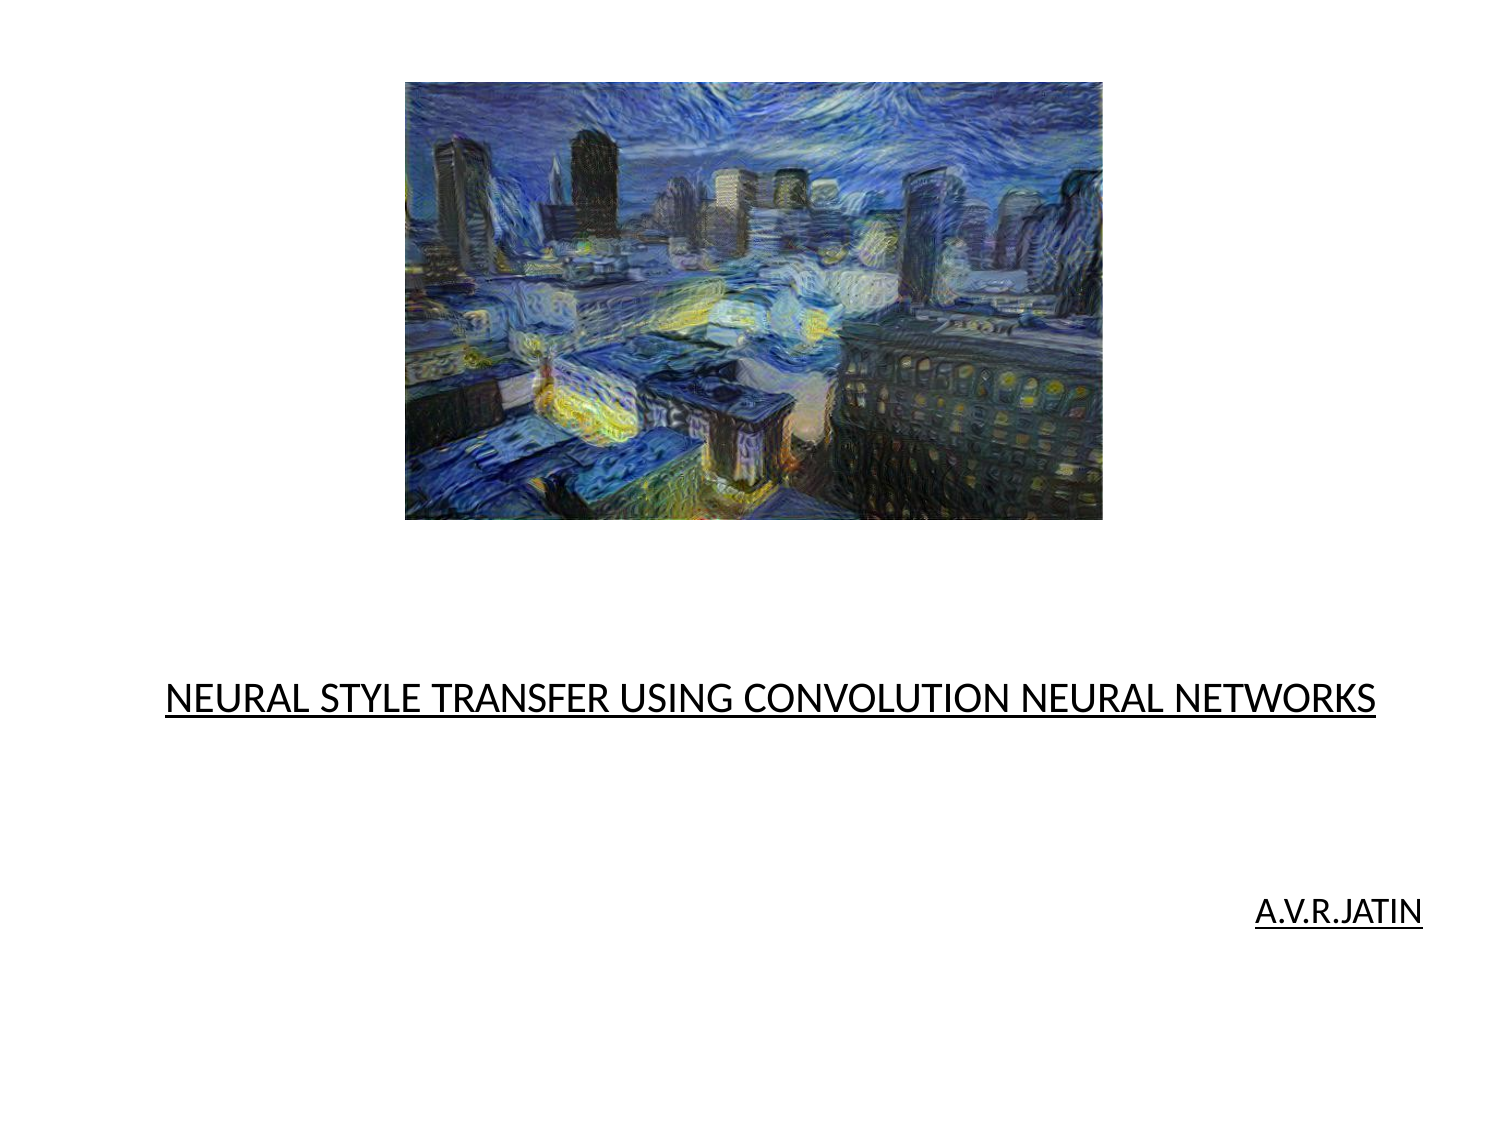

NEURAL STYLE TRANSFER USING CONVOLUTION NEURAL NETWORKS
A.V.R.JATIN